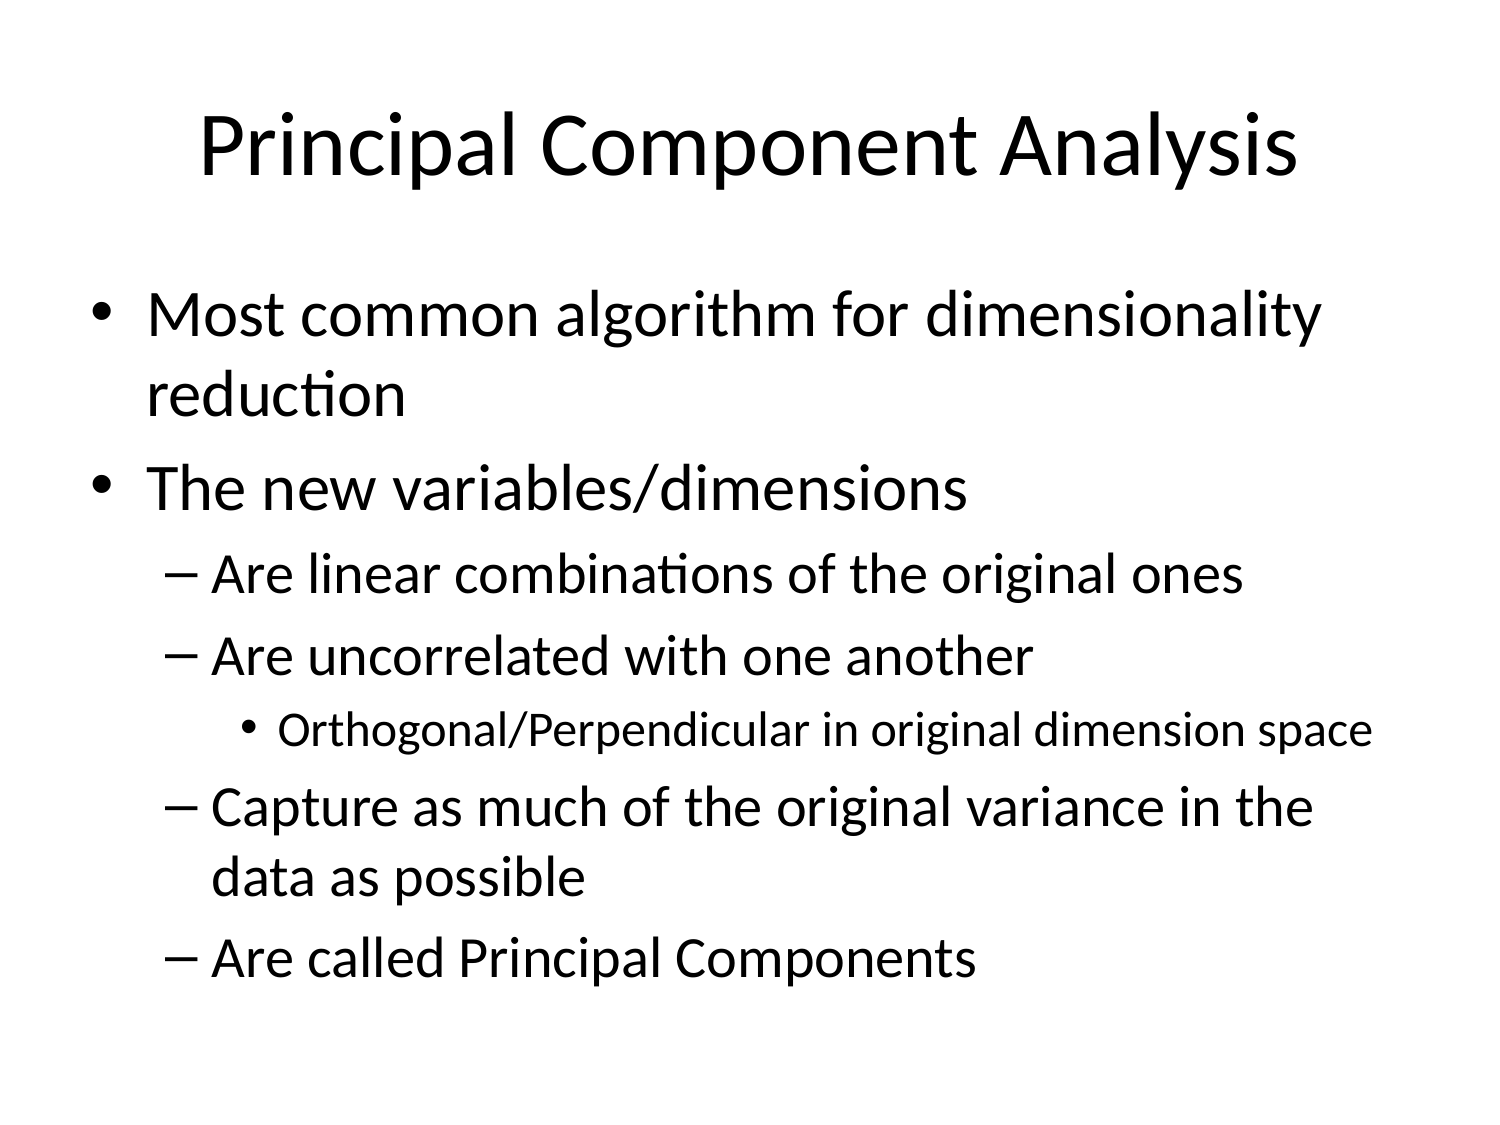

# Principal Component Analysis
Most common algorithm for dimensionality reduction
The new variables/dimensions
Are linear combinations of the original ones
Are uncorrelated with one another
Orthogonal/Perpendicular in original dimension space
Capture as much of the original variance in the data as possible
Are called Principal Components